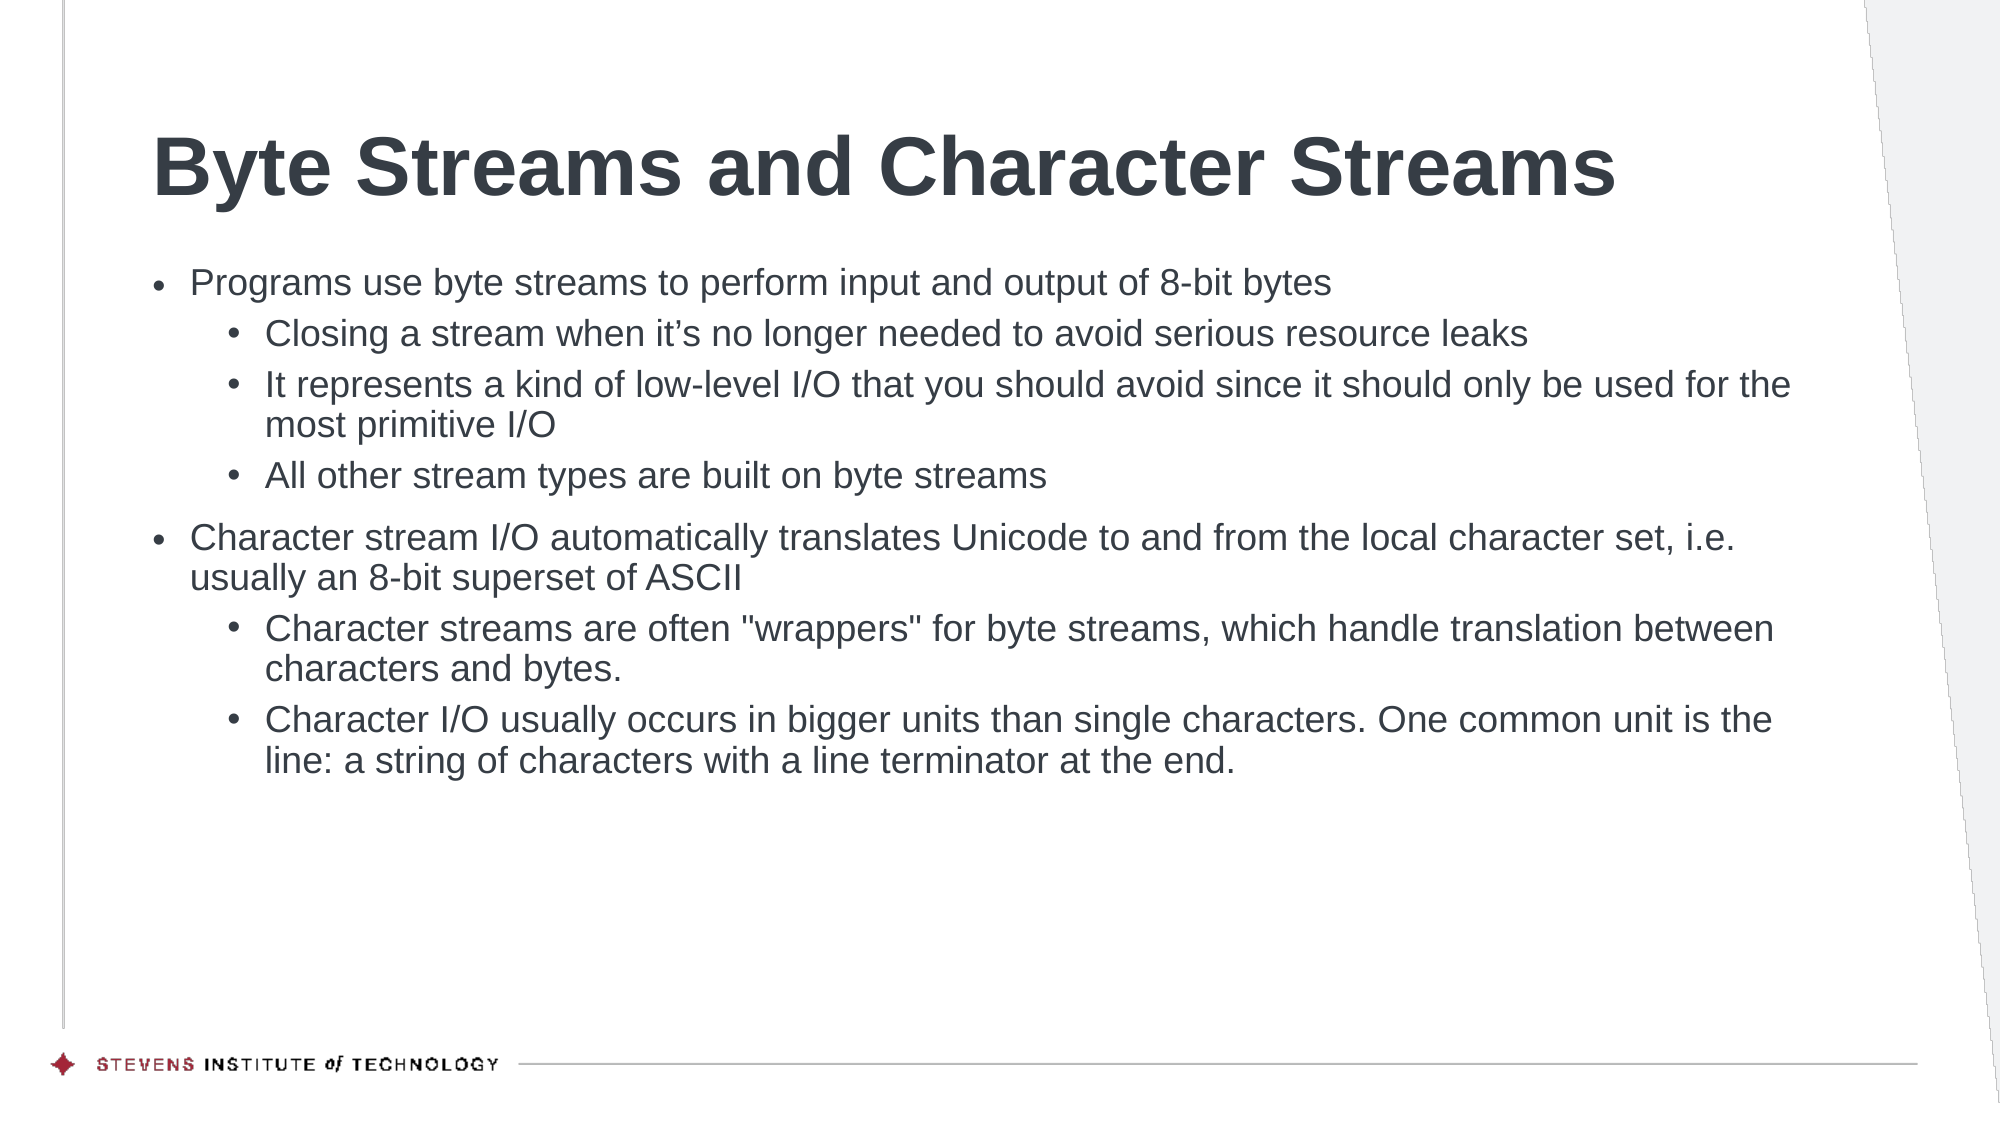

# Byte Streams and Character Streams
Programs use byte streams to perform input and output of 8-bit bytes
Closing a stream when it’s no longer needed to avoid serious resource leaks
It represents a kind of low-level I/O that you should avoid since it should only be used for the most primitive I/O
All other stream types are built on byte streams
Character stream I/O automatically translates Unicode to and from the local character set, i.e. usually an 8-bit superset of ASCII
Character streams are often "wrappers" for byte streams, which handle translation between characters and bytes.
Character I/O usually occurs in bigger units than single characters. One common unit is the line: a string of characters with a line terminator at the end.